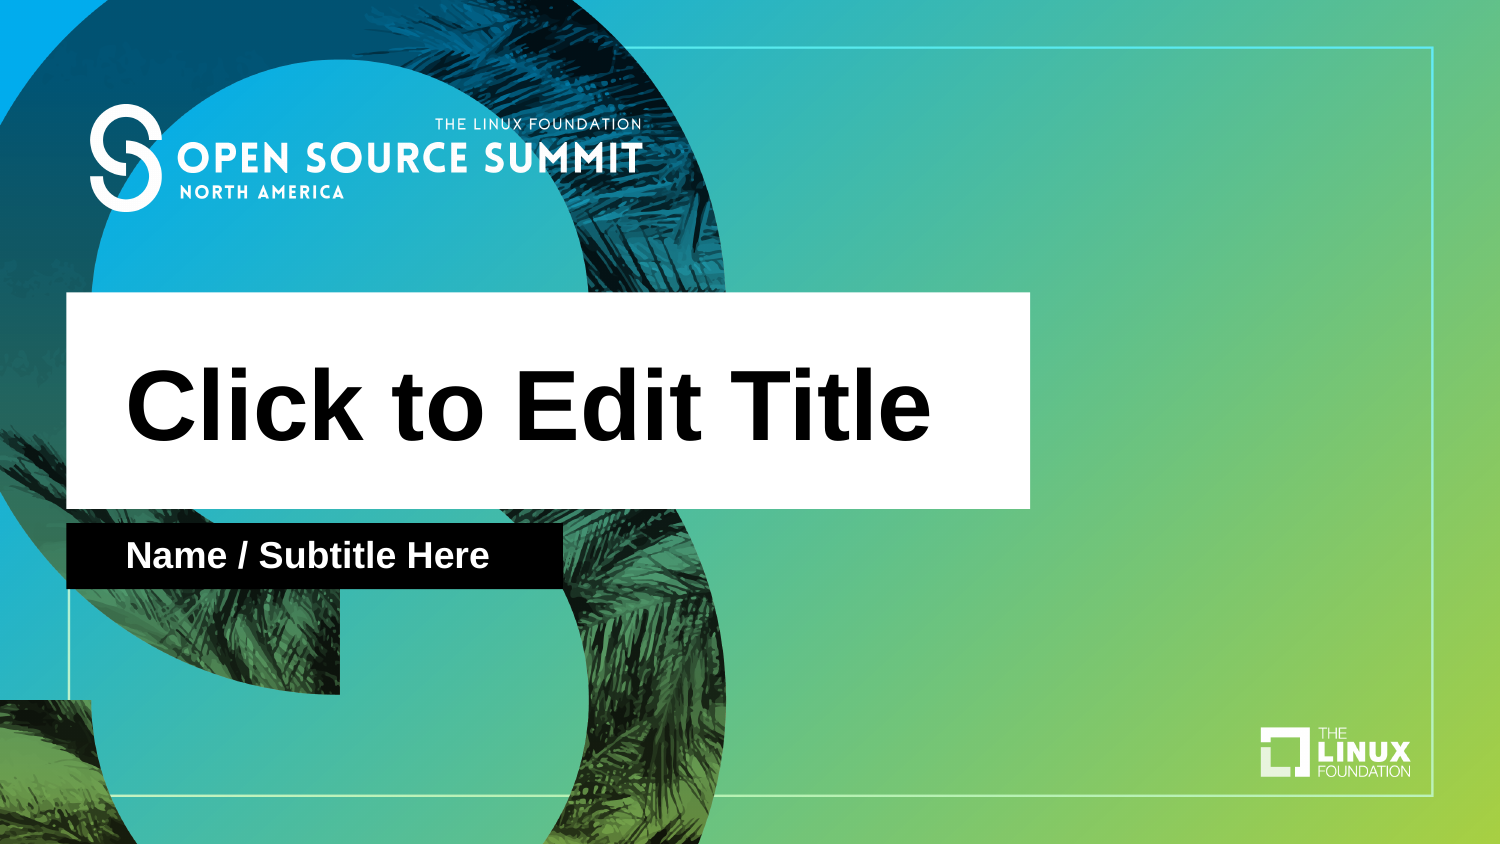

Click to Edit Title
Name / Subtitle Here